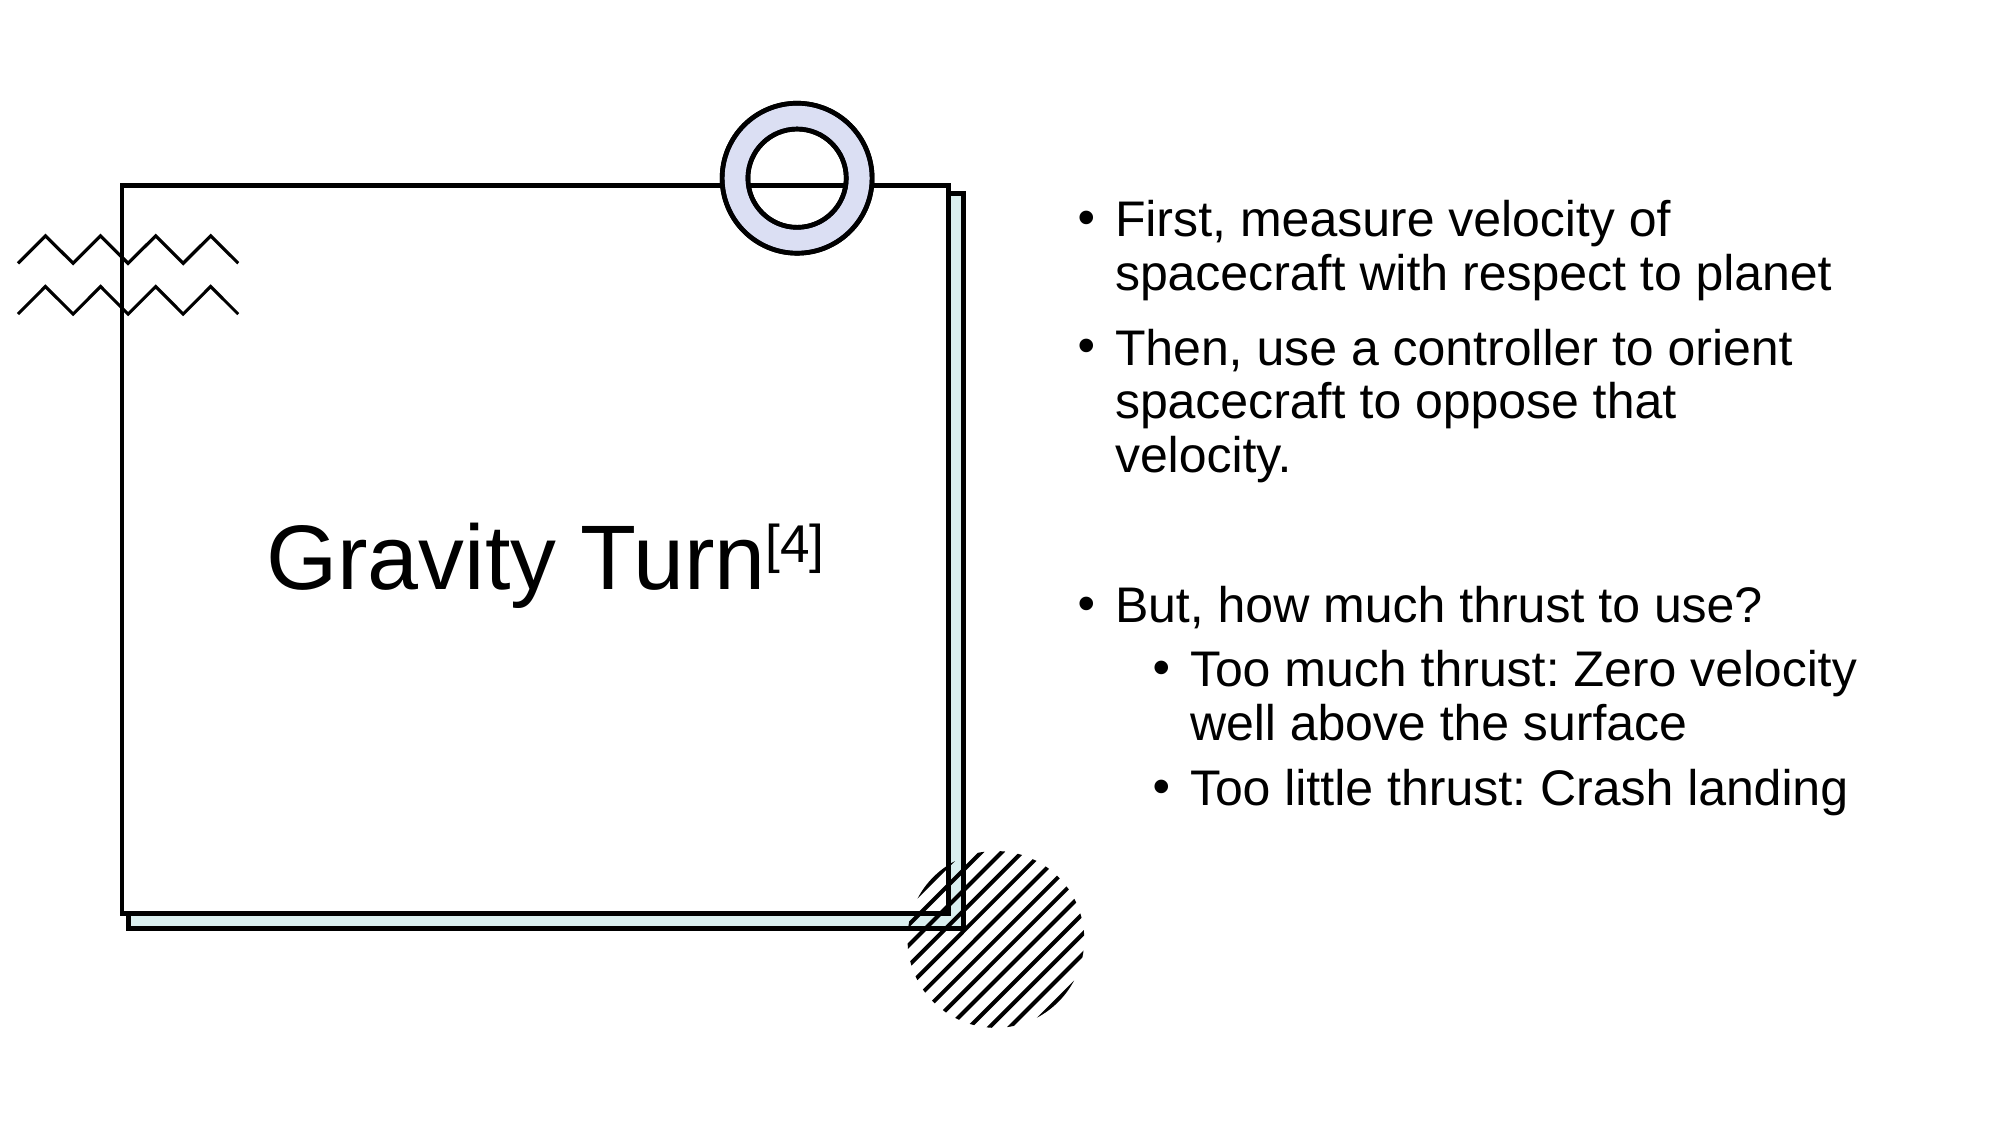

First, measure velocity of spacecraft with respect to planet
Then, use a controller to orient spacecraft to oppose that velocity.

But, how much thrust to use?
Too much thrust: Zero velocity well above the surface
Too little thrust: Crash landing

# Gravity Turn[4]